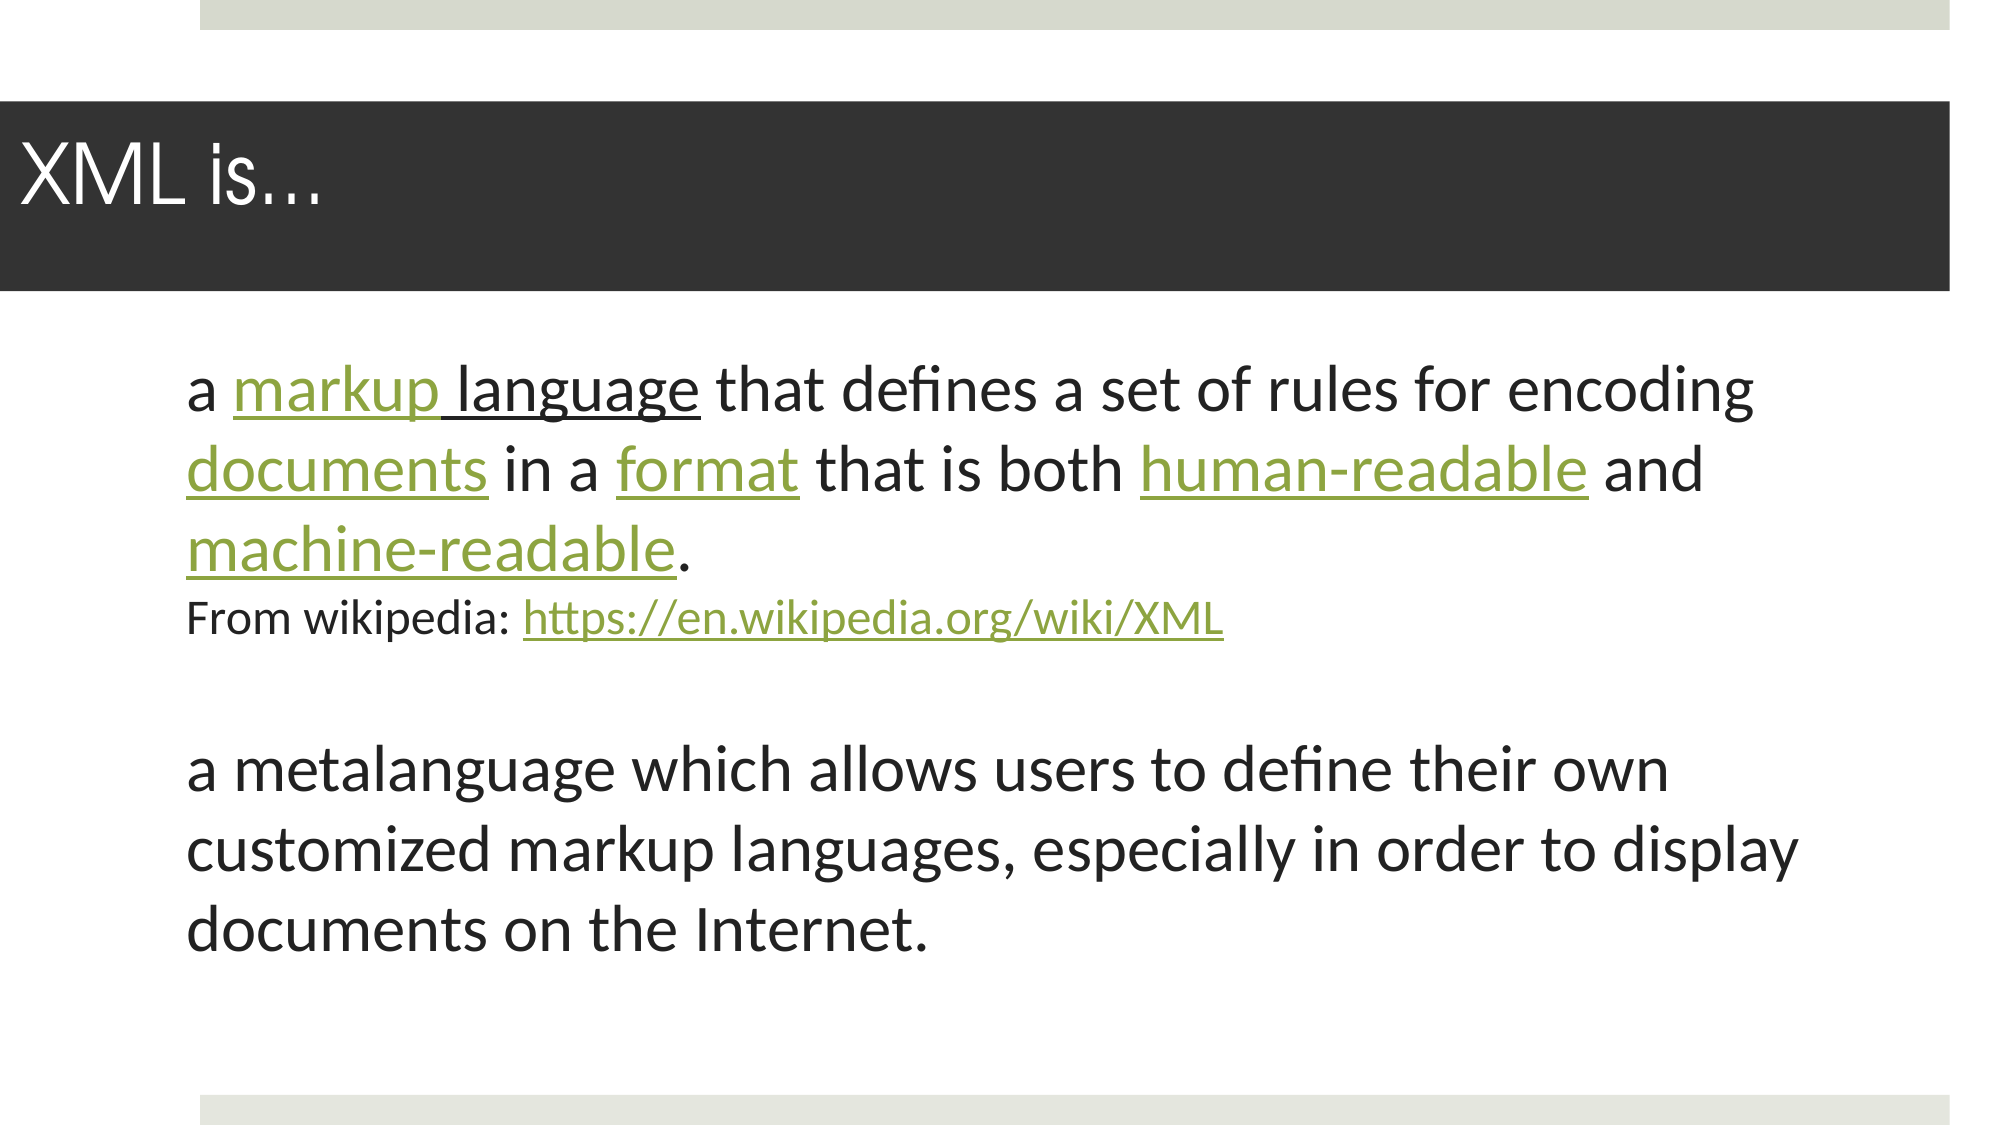

# XML is...
a markup language that defines a set of rules for encoding documents in a format that is both human-readable and machine-readable.
From wikipedia: https://en.wikipedia.org/wiki/XML

a metalanguage which allows users to define their own customized markup languages, especially in order to display documents on the Internet.